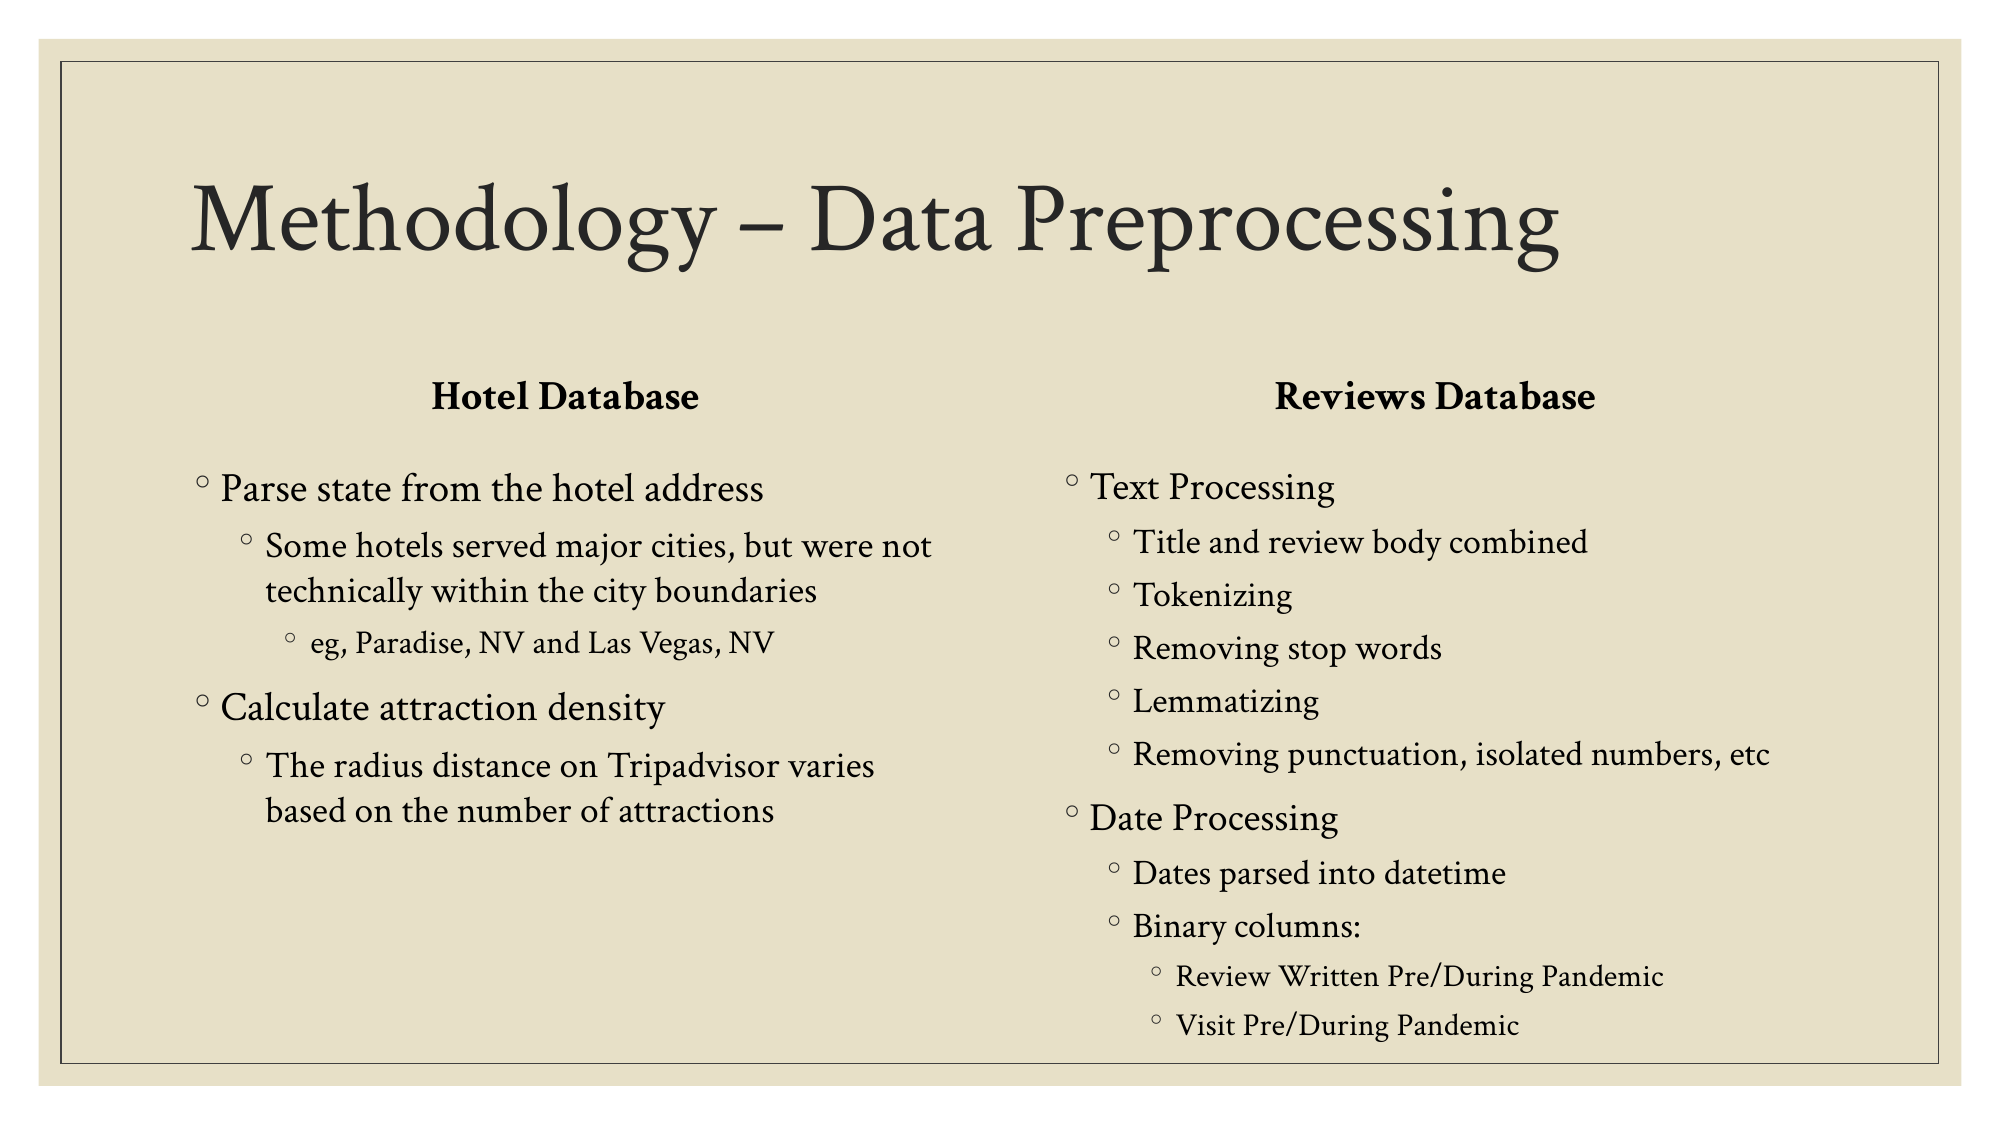

# Methodology – Data Preprocessing
Hotel Database
Reviews Database
Parse state from the hotel address
Some hotels served major cities, but were not technically within the city boundaries
eg, Paradise, NV and Las Vegas, NV
Calculate attraction density
The radius distance on Tripadvisor varies based on the number of attractions
Text Processing
Title and review body combined
Tokenizing
Removing stop words
Lemmatizing
Removing punctuation, isolated numbers, etc
Date Processing
Dates parsed into datetime
Binary columns:
Review Written Pre/During Pandemic
Visit Pre/During Pandemic